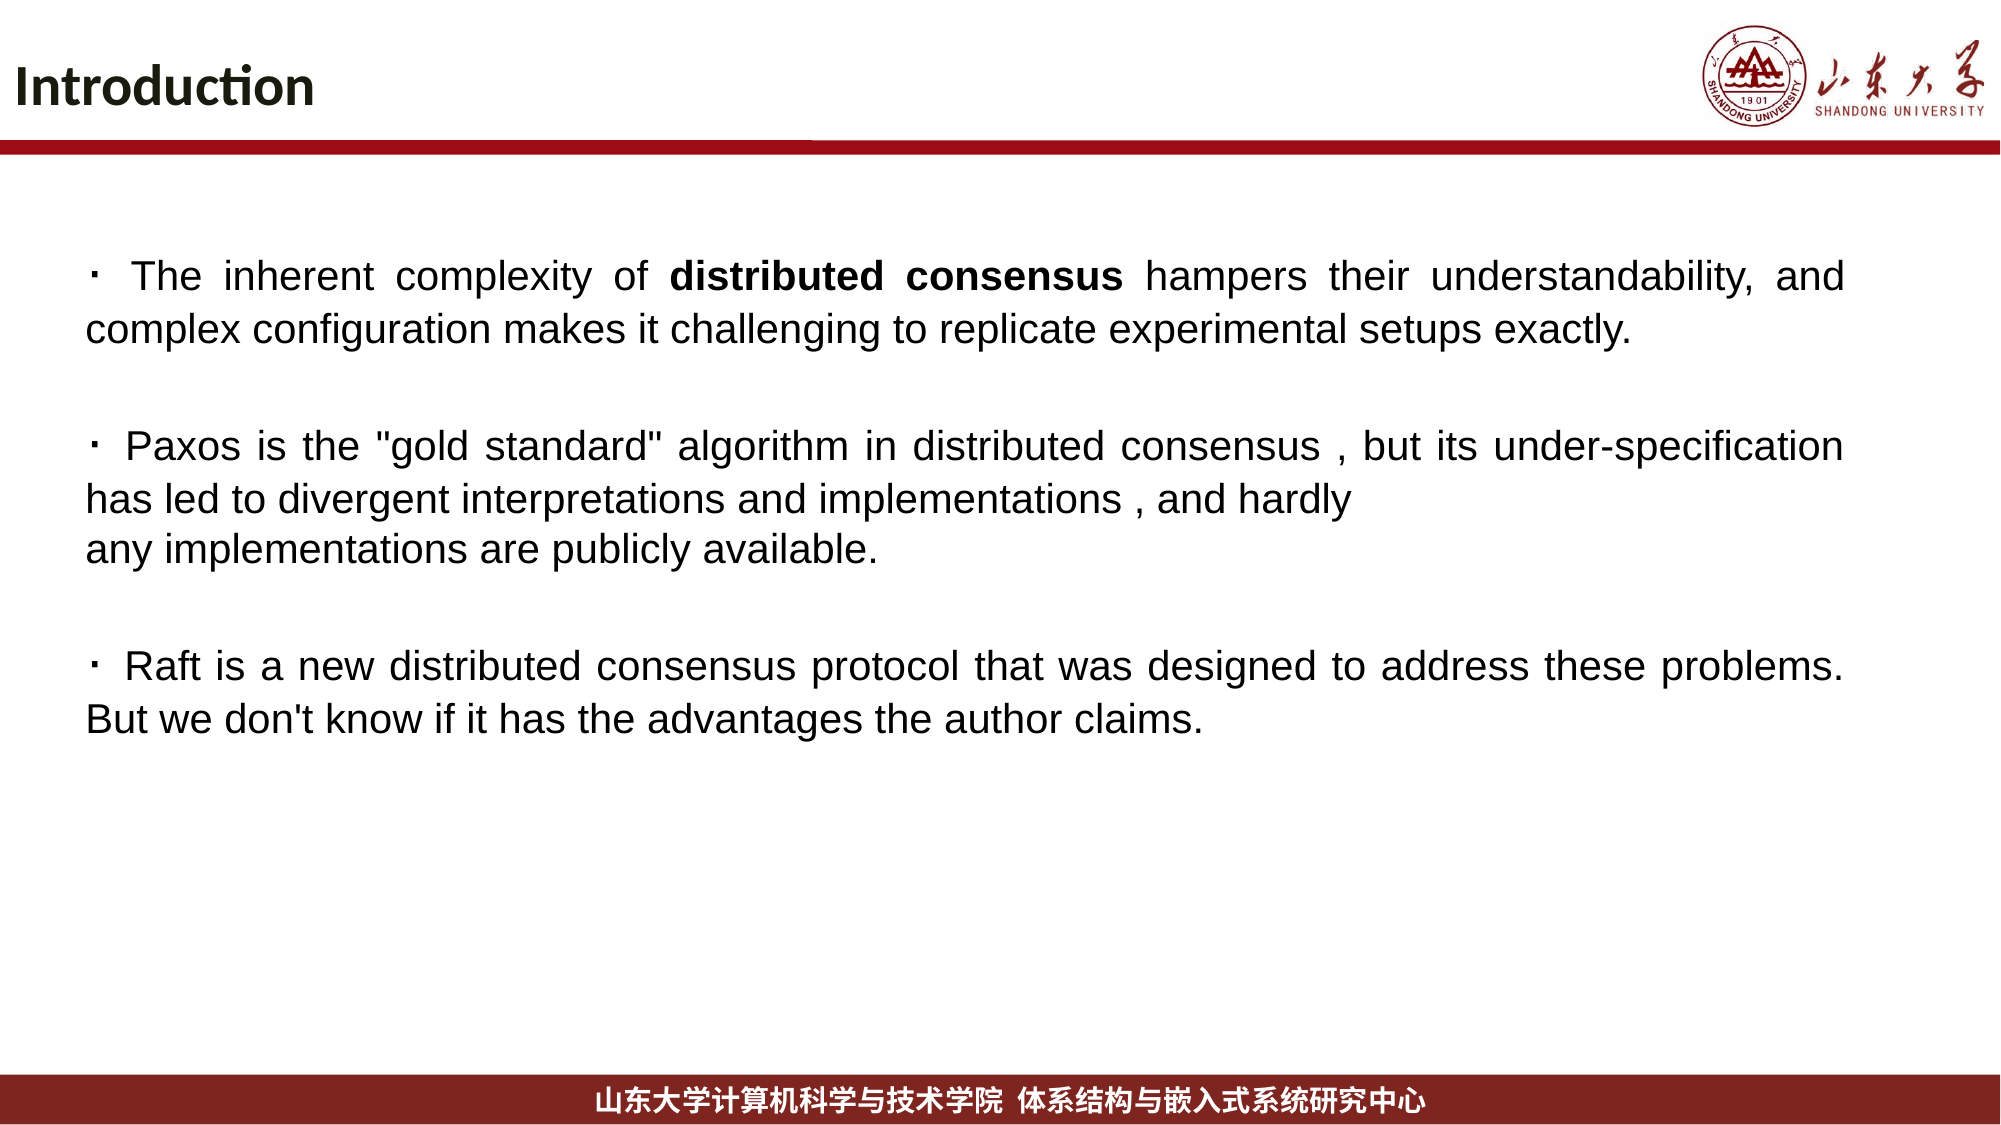

# Introduction

· The inherent complexity of distributed consensus hampers their understandability, and complex configuration makes it challenging to replicate experimental setups exactly.

· Paxos is the "gold standard" algorithm in distributed consensus , but its under-specification has led to divergent interpretations and implementations , and hardly
any implementations are publicly available.

· Raft is a new distributed consensus protocol that was designed to address these problems. But we don't know if it has the advantages the author claims.